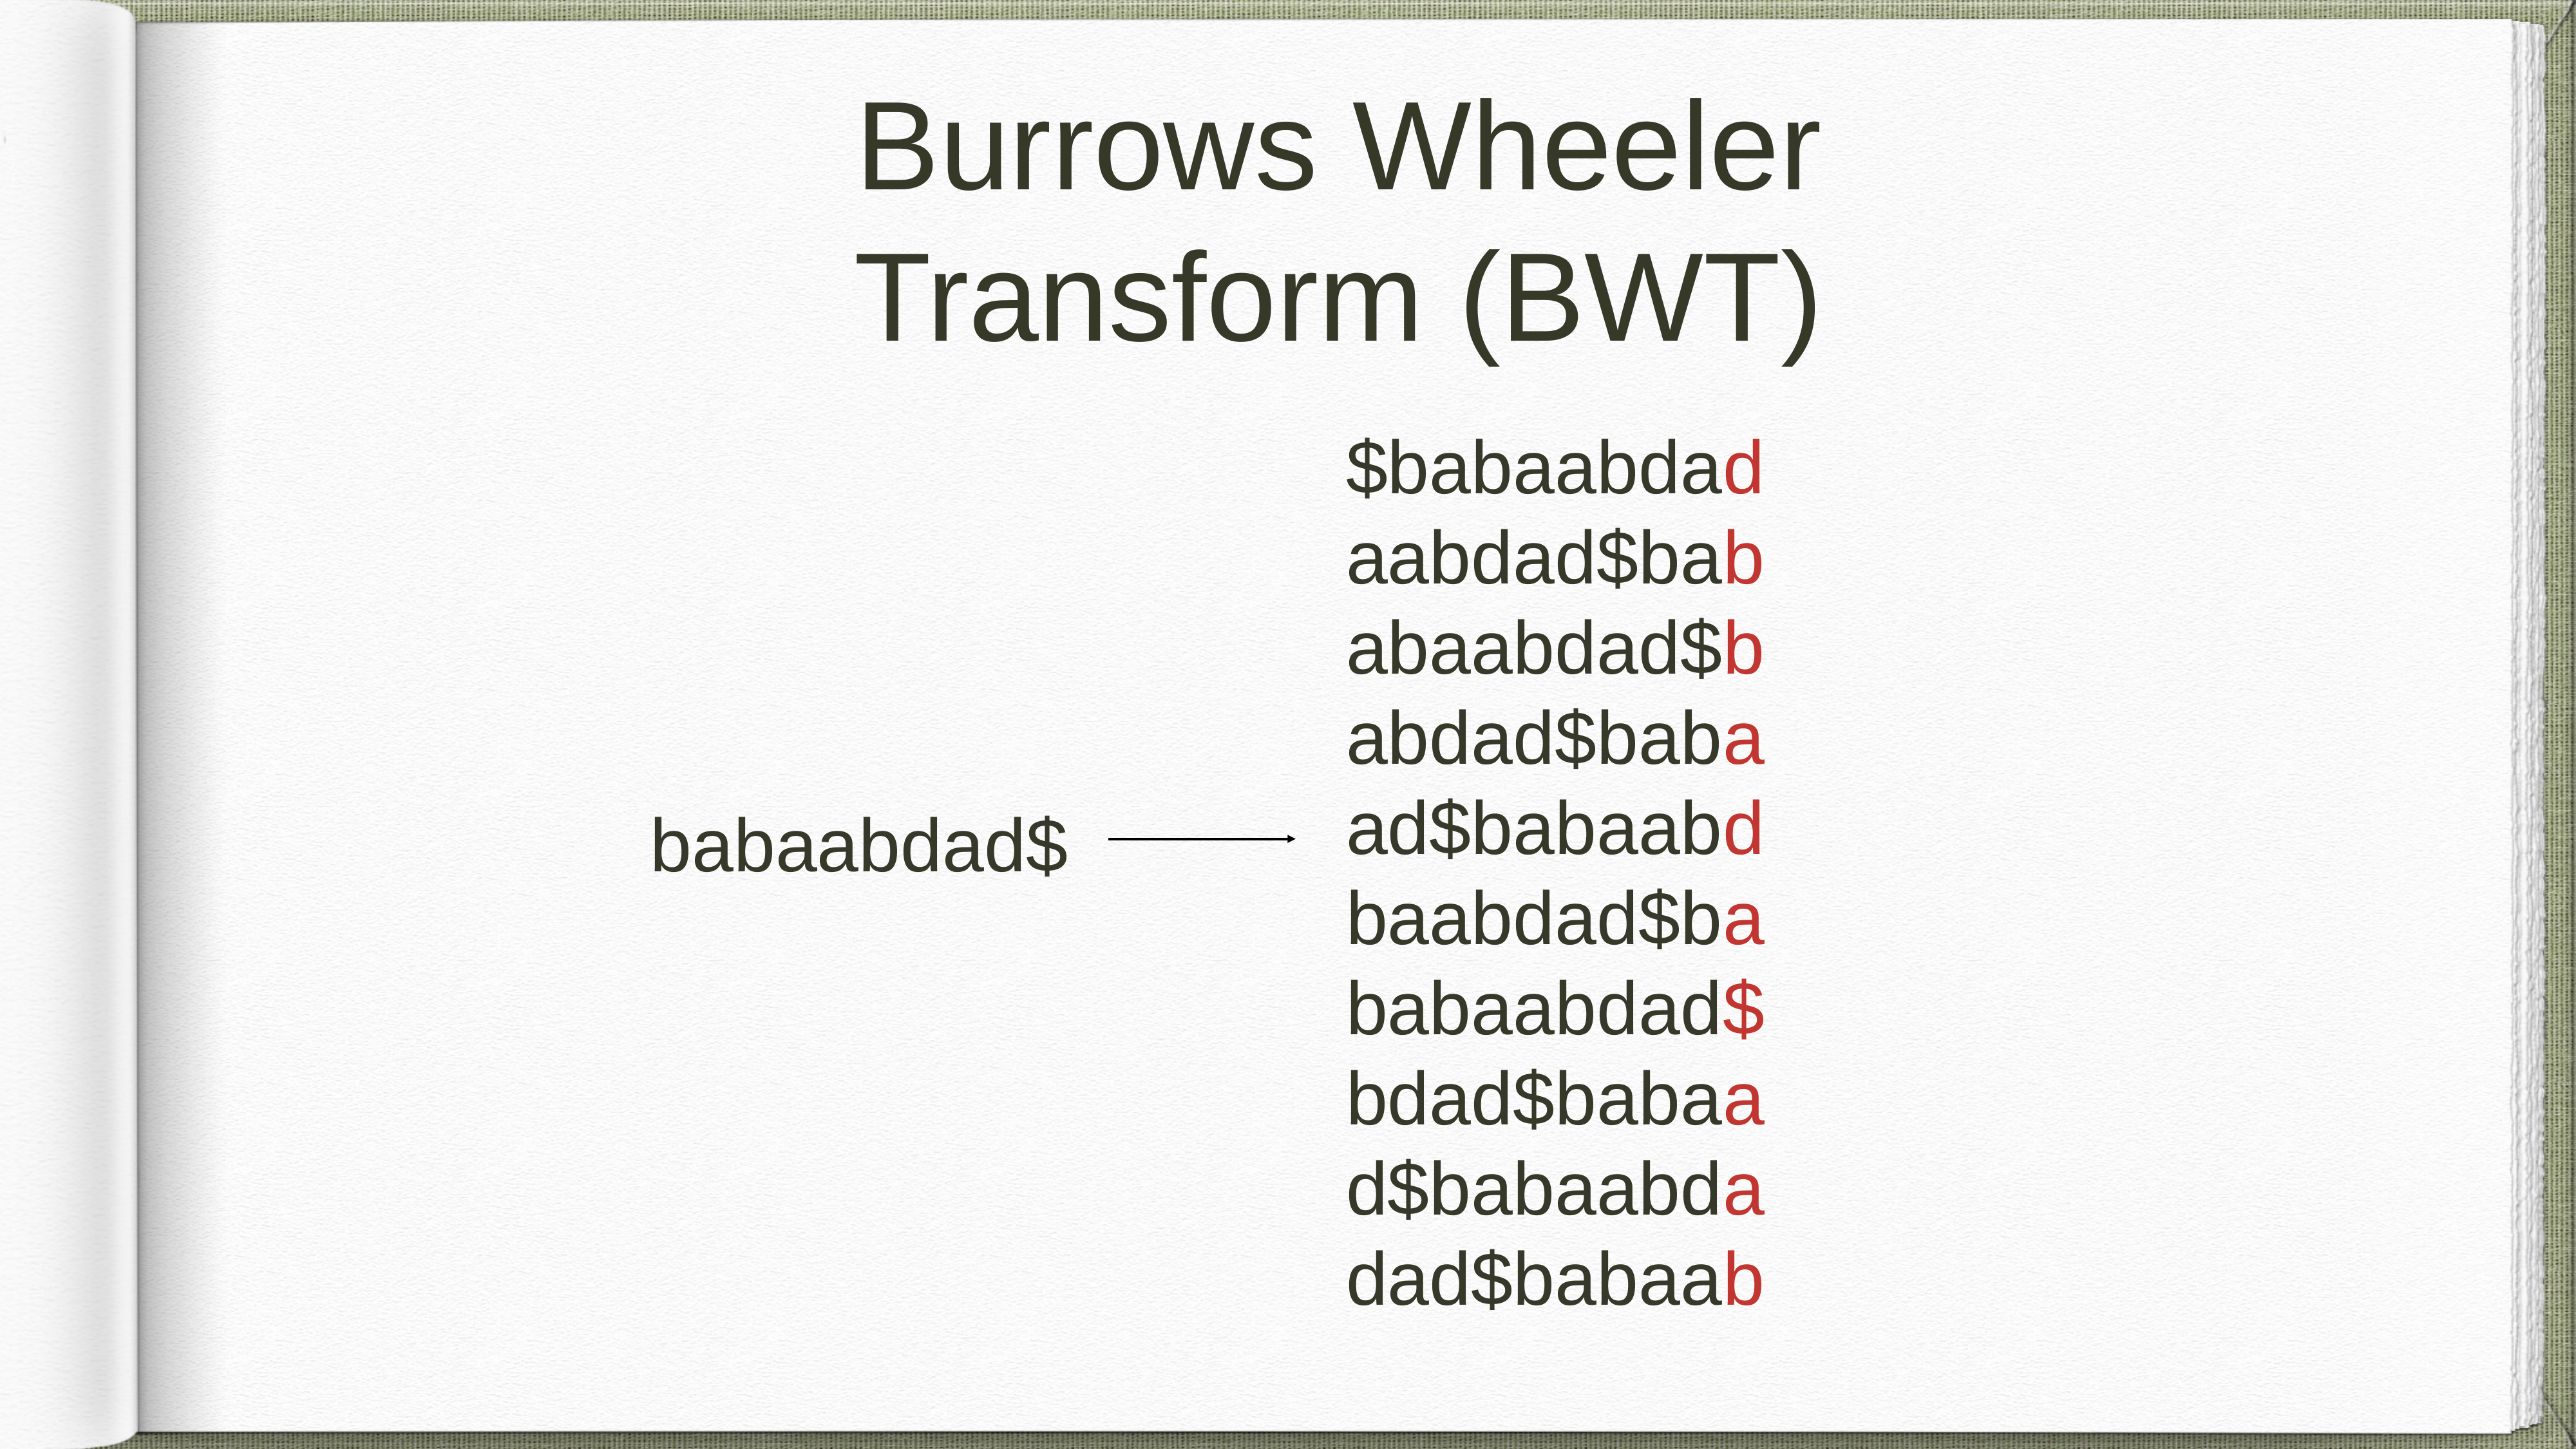

# Burrows Wheeler Transform (BWT)
$babaabdad
aabdad$bab
abaabdad$b
abdad$baba
ad$babaabd
baabdad$ba
babaabdad$
bdad$babaa
d$babaabda
dad$babaab
babaabdad$